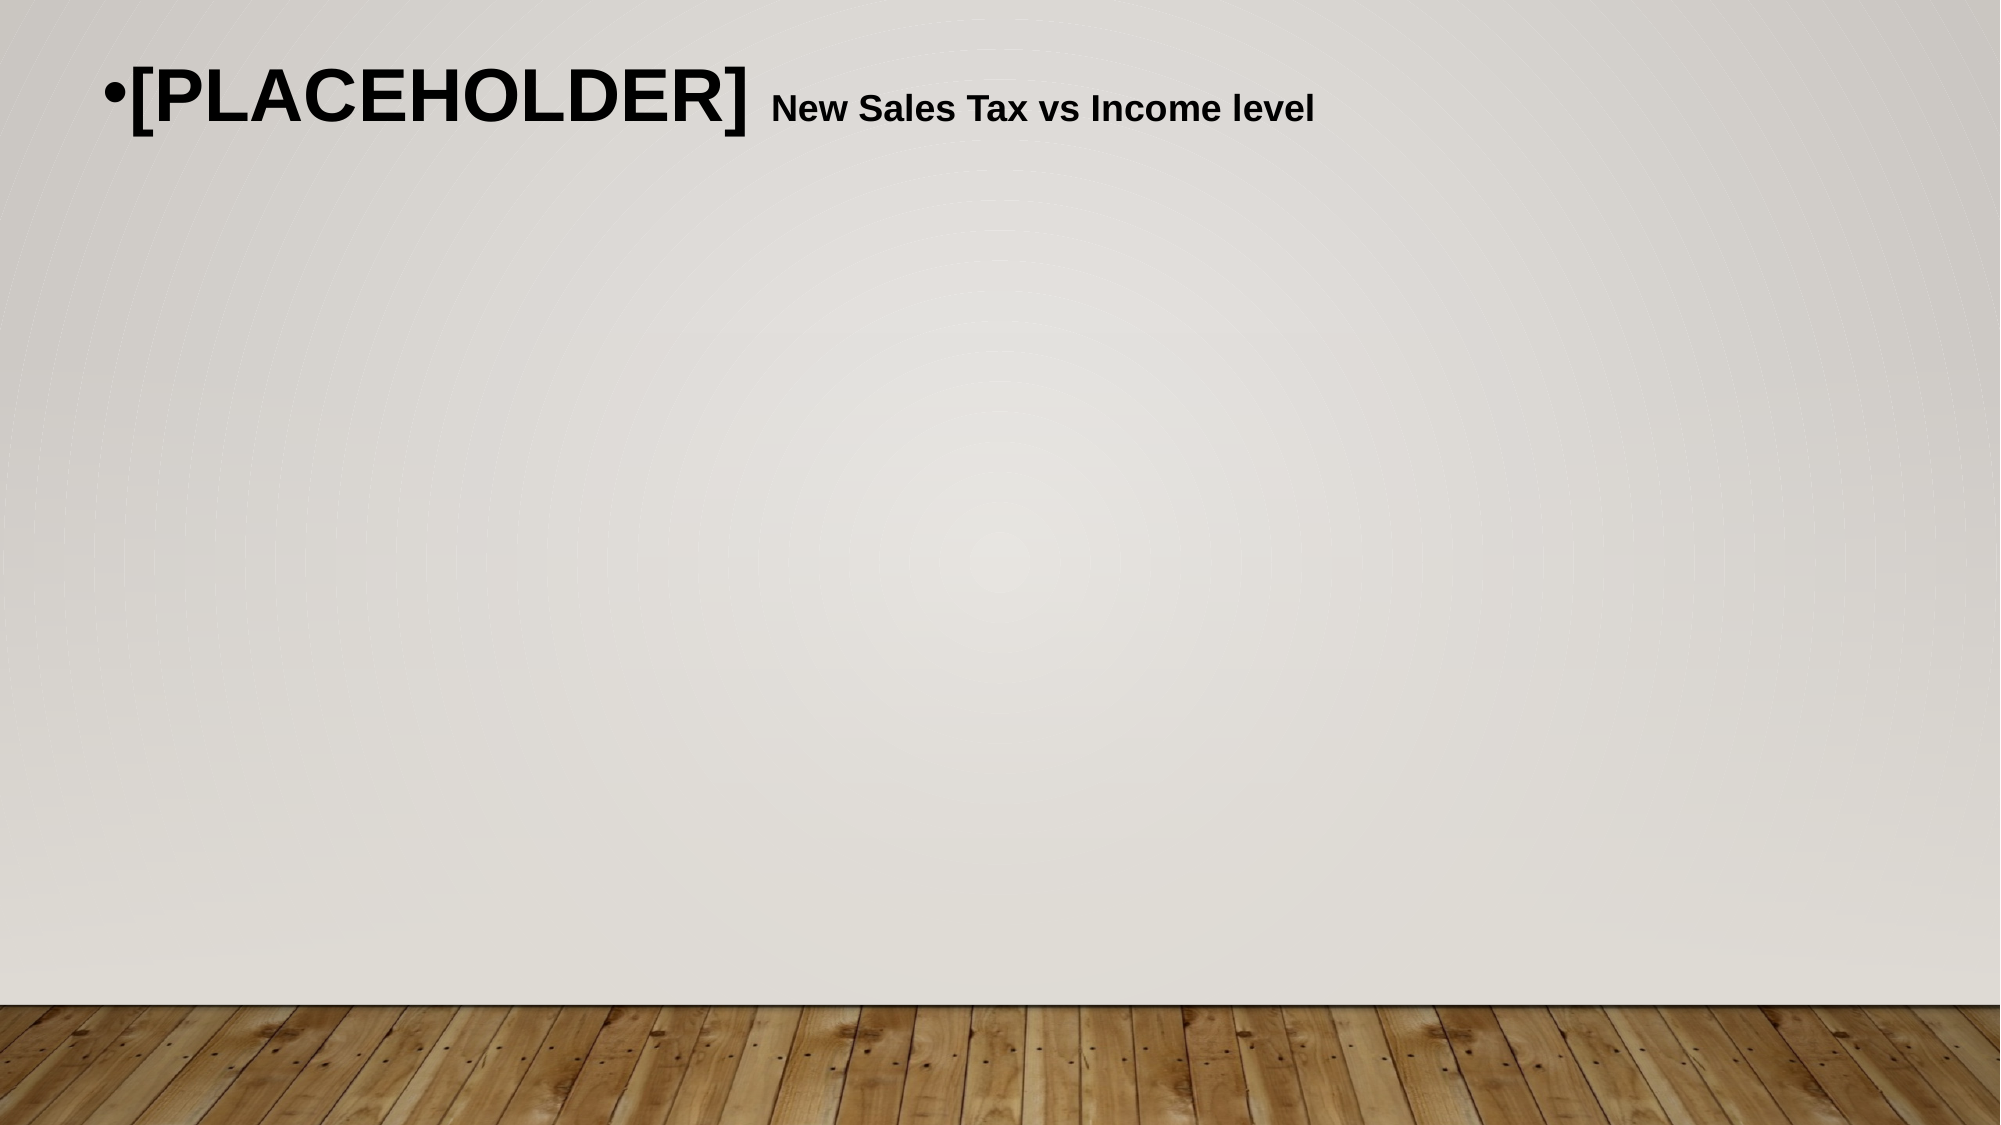

[PLACEHOLDER] New Sales Tax vs Income level